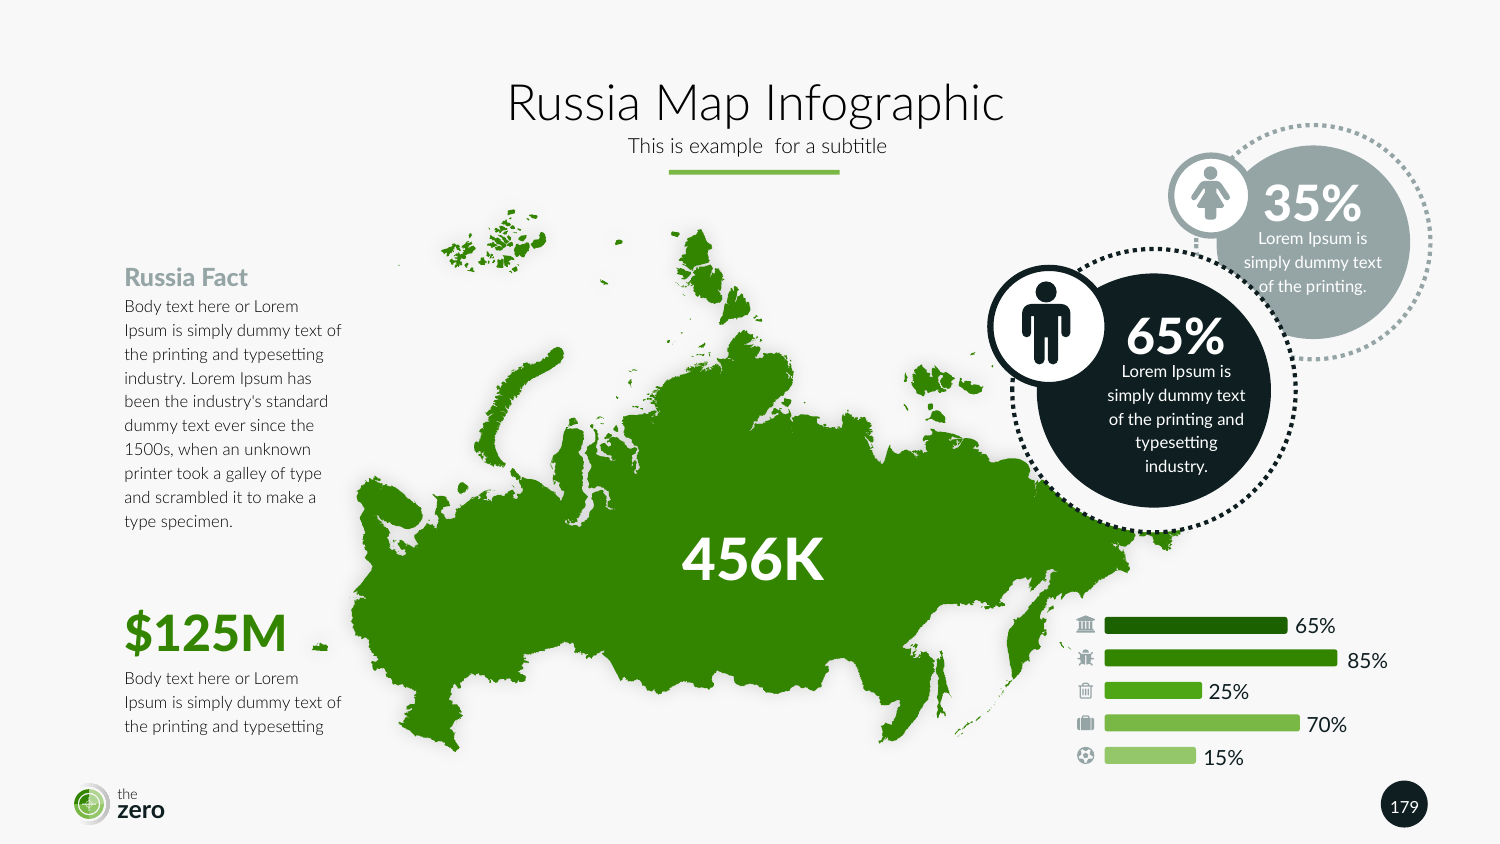

Russia Map Infographic
This is example  for a subtitle

35%
Lorem Ipsum is simply dummy text of the printing.

65%
Lorem Ipsum is simply dummy text of the printing and typesetting industry.
Russia Fact
Body text here or Lorem Ipsum is simply dummy text of the printing and typesetting industry. Lorem Ipsum has been the industry's standard dummy text ever since the 1500s, when an unknown printer took a galley of type and scrambled it to make a type specimen.

456K

$125M
Body text here or Lorem Ipsum is simply dummy text of the printing and typesetting
65%

85%

25%

70%

15%

the
179
zero